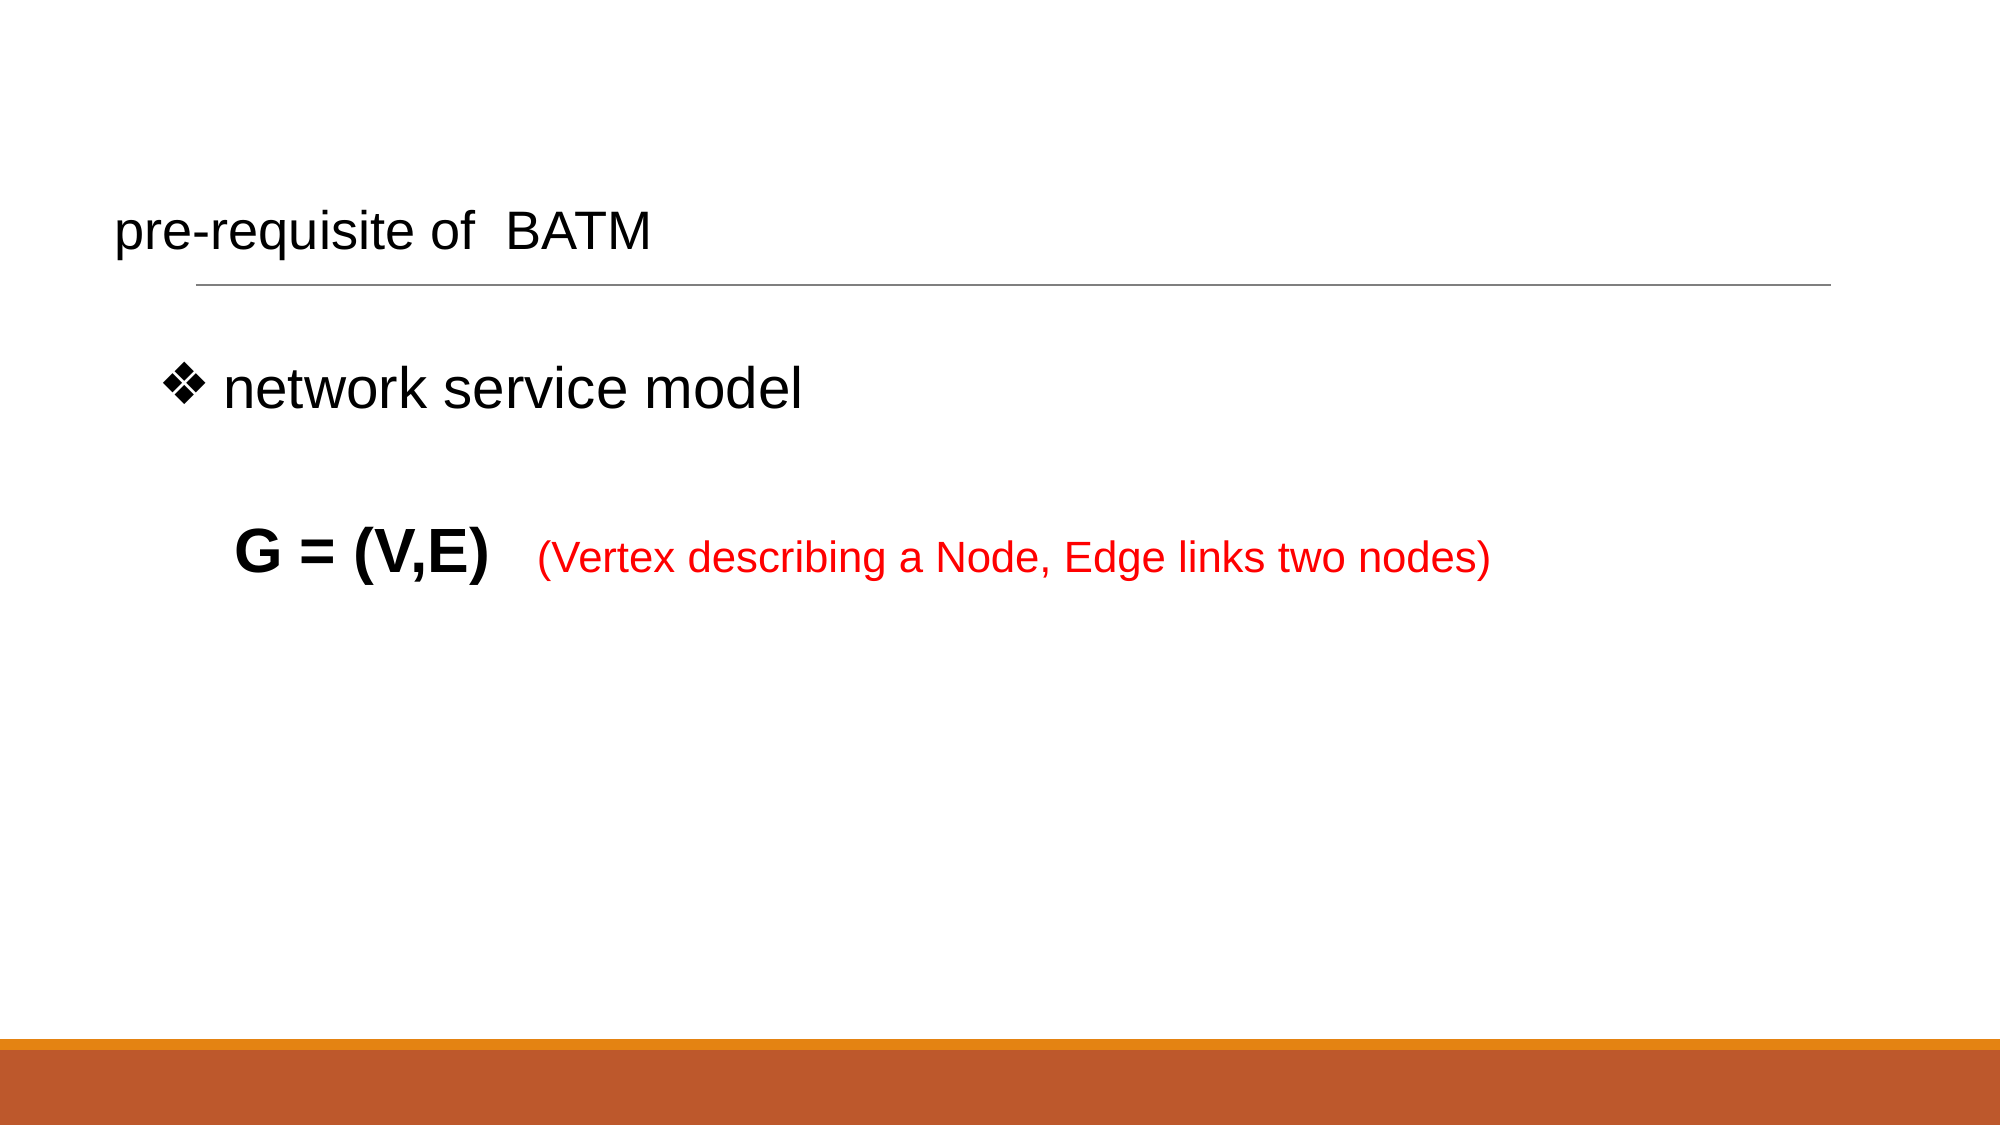

# pre-requisite of  BATM

network service model

     G = (V,E)   (Vertex describing a Node, Edge links two nodes)